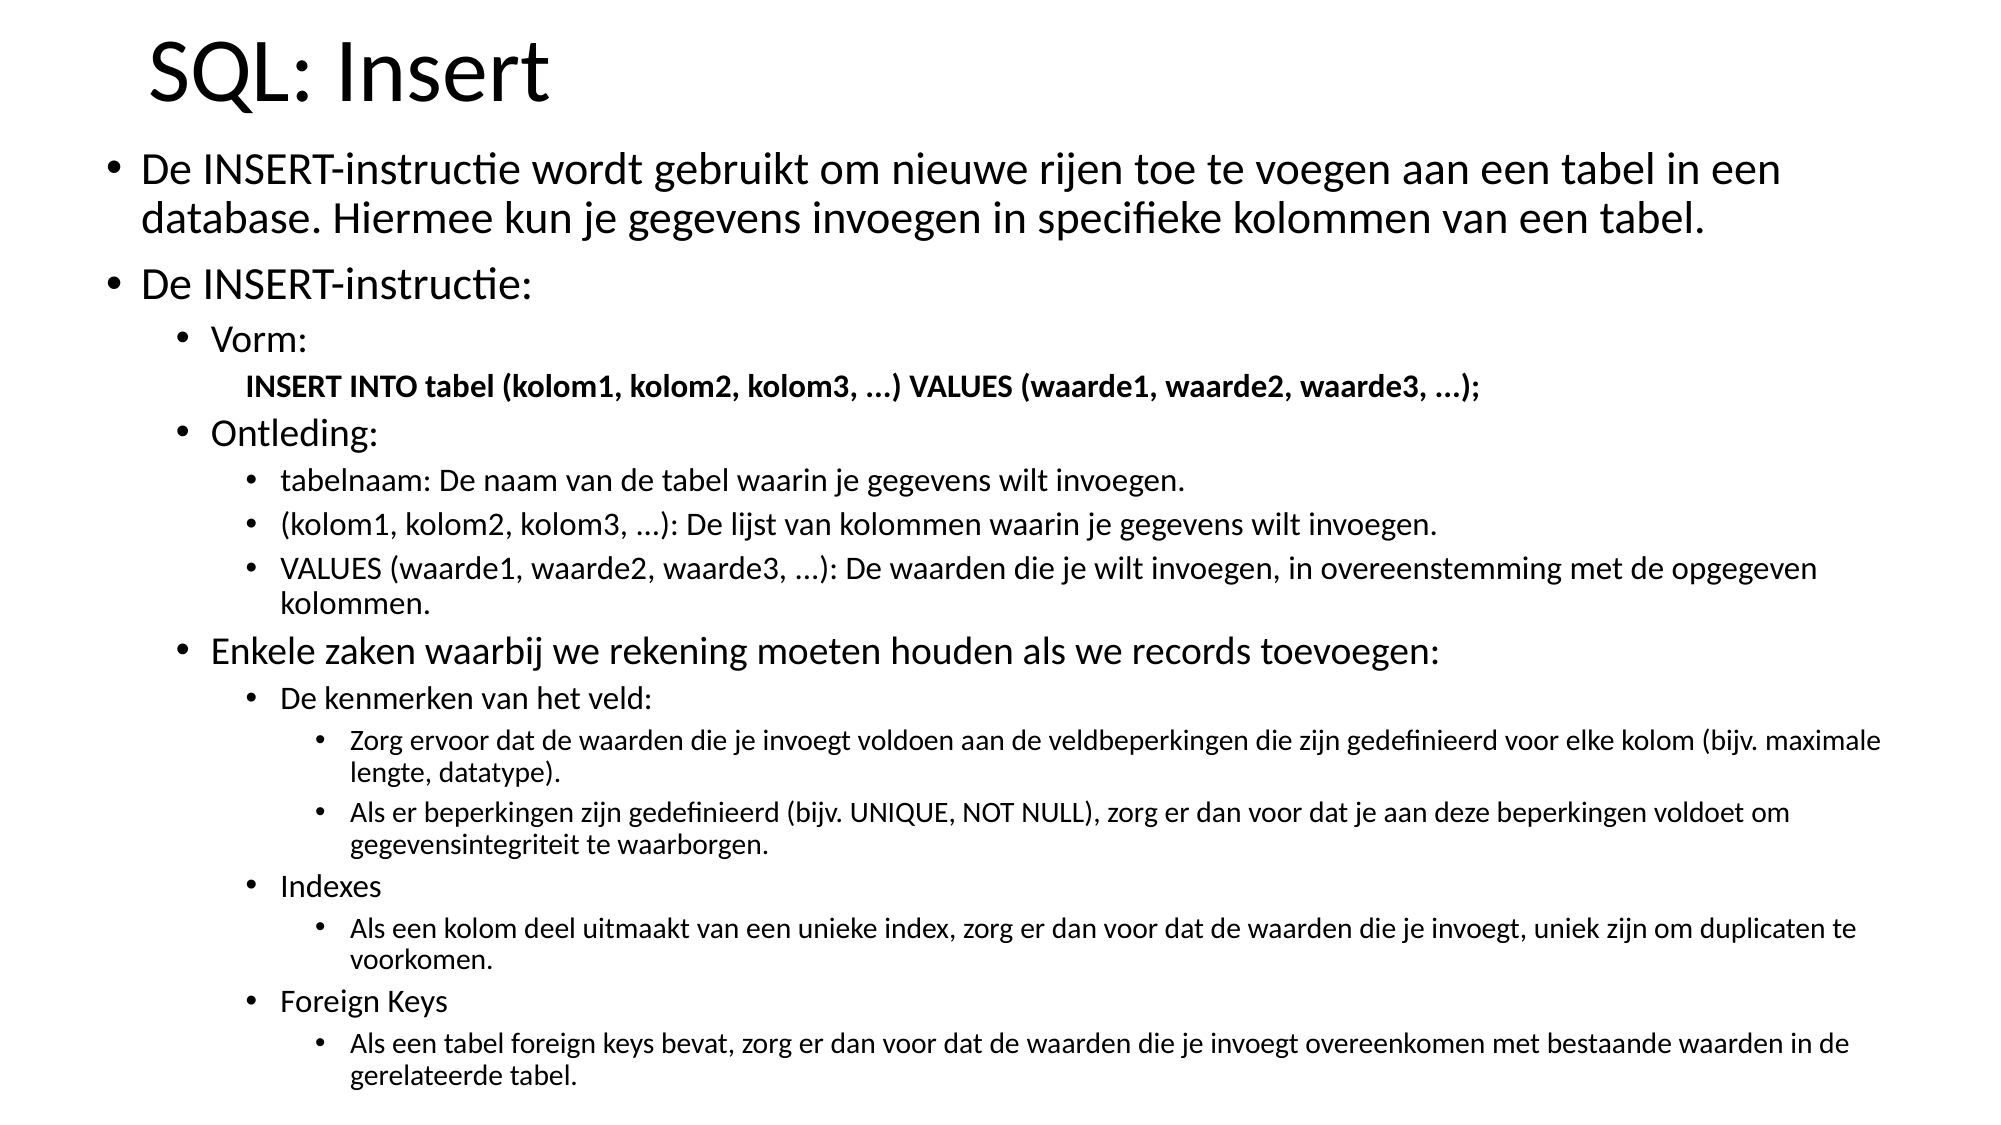

# SQL: Insert
De INSERT-instructie wordt gebruikt om nieuwe rijen toe te voegen aan een tabel in een database. Hiermee kun je gegevens invoegen in specifieke kolommen van een tabel.
De INSERT-instructie:
Vorm:
INSERT INTO tabel (kolom1, kolom2, kolom3, ...) VALUES (waarde1, waarde2, waarde3, ...);
Ontleding:
tabelnaam: De naam van de tabel waarin je gegevens wilt invoegen.
(kolom1, kolom2, kolom3, ...): De lijst van kolommen waarin je gegevens wilt invoegen.
VALUES (waarde1, waarde2, waarde3, ...): De waarden die je wilt invoegen, in overeenstemming met de opgegeven kolommen.
Enkele zaken waarbij we rekening moeten houden als we records toevoegen:
De kenmerken van het veld:
Zorg ervoor dat de waarden die je invoegt voldoen aan de veldbeperkingen die zijn gedefinieerd voor elke kolom (bijv. maximale lengte, datatype).
Als er beperkingen zijn gedefinieerd (bijv. UNIQUE, NOT NULL), zorg er dan voor dat je aan deze beperkingen voldoet om gegevensintegriteit te waarborgen.
Indexes
Als een kolom deel uitmaakt van een unieke index, zorg er dan voor dat de waarden die je invoegt, uniek zijn om duplicaten te voorkomen.
Foreign Keys
Als een tabel foreign keys bevat, zorg er dan voor dat de waarden die je invoegt overeenkomen met bestaande waarden in de gerelateerde tabel.